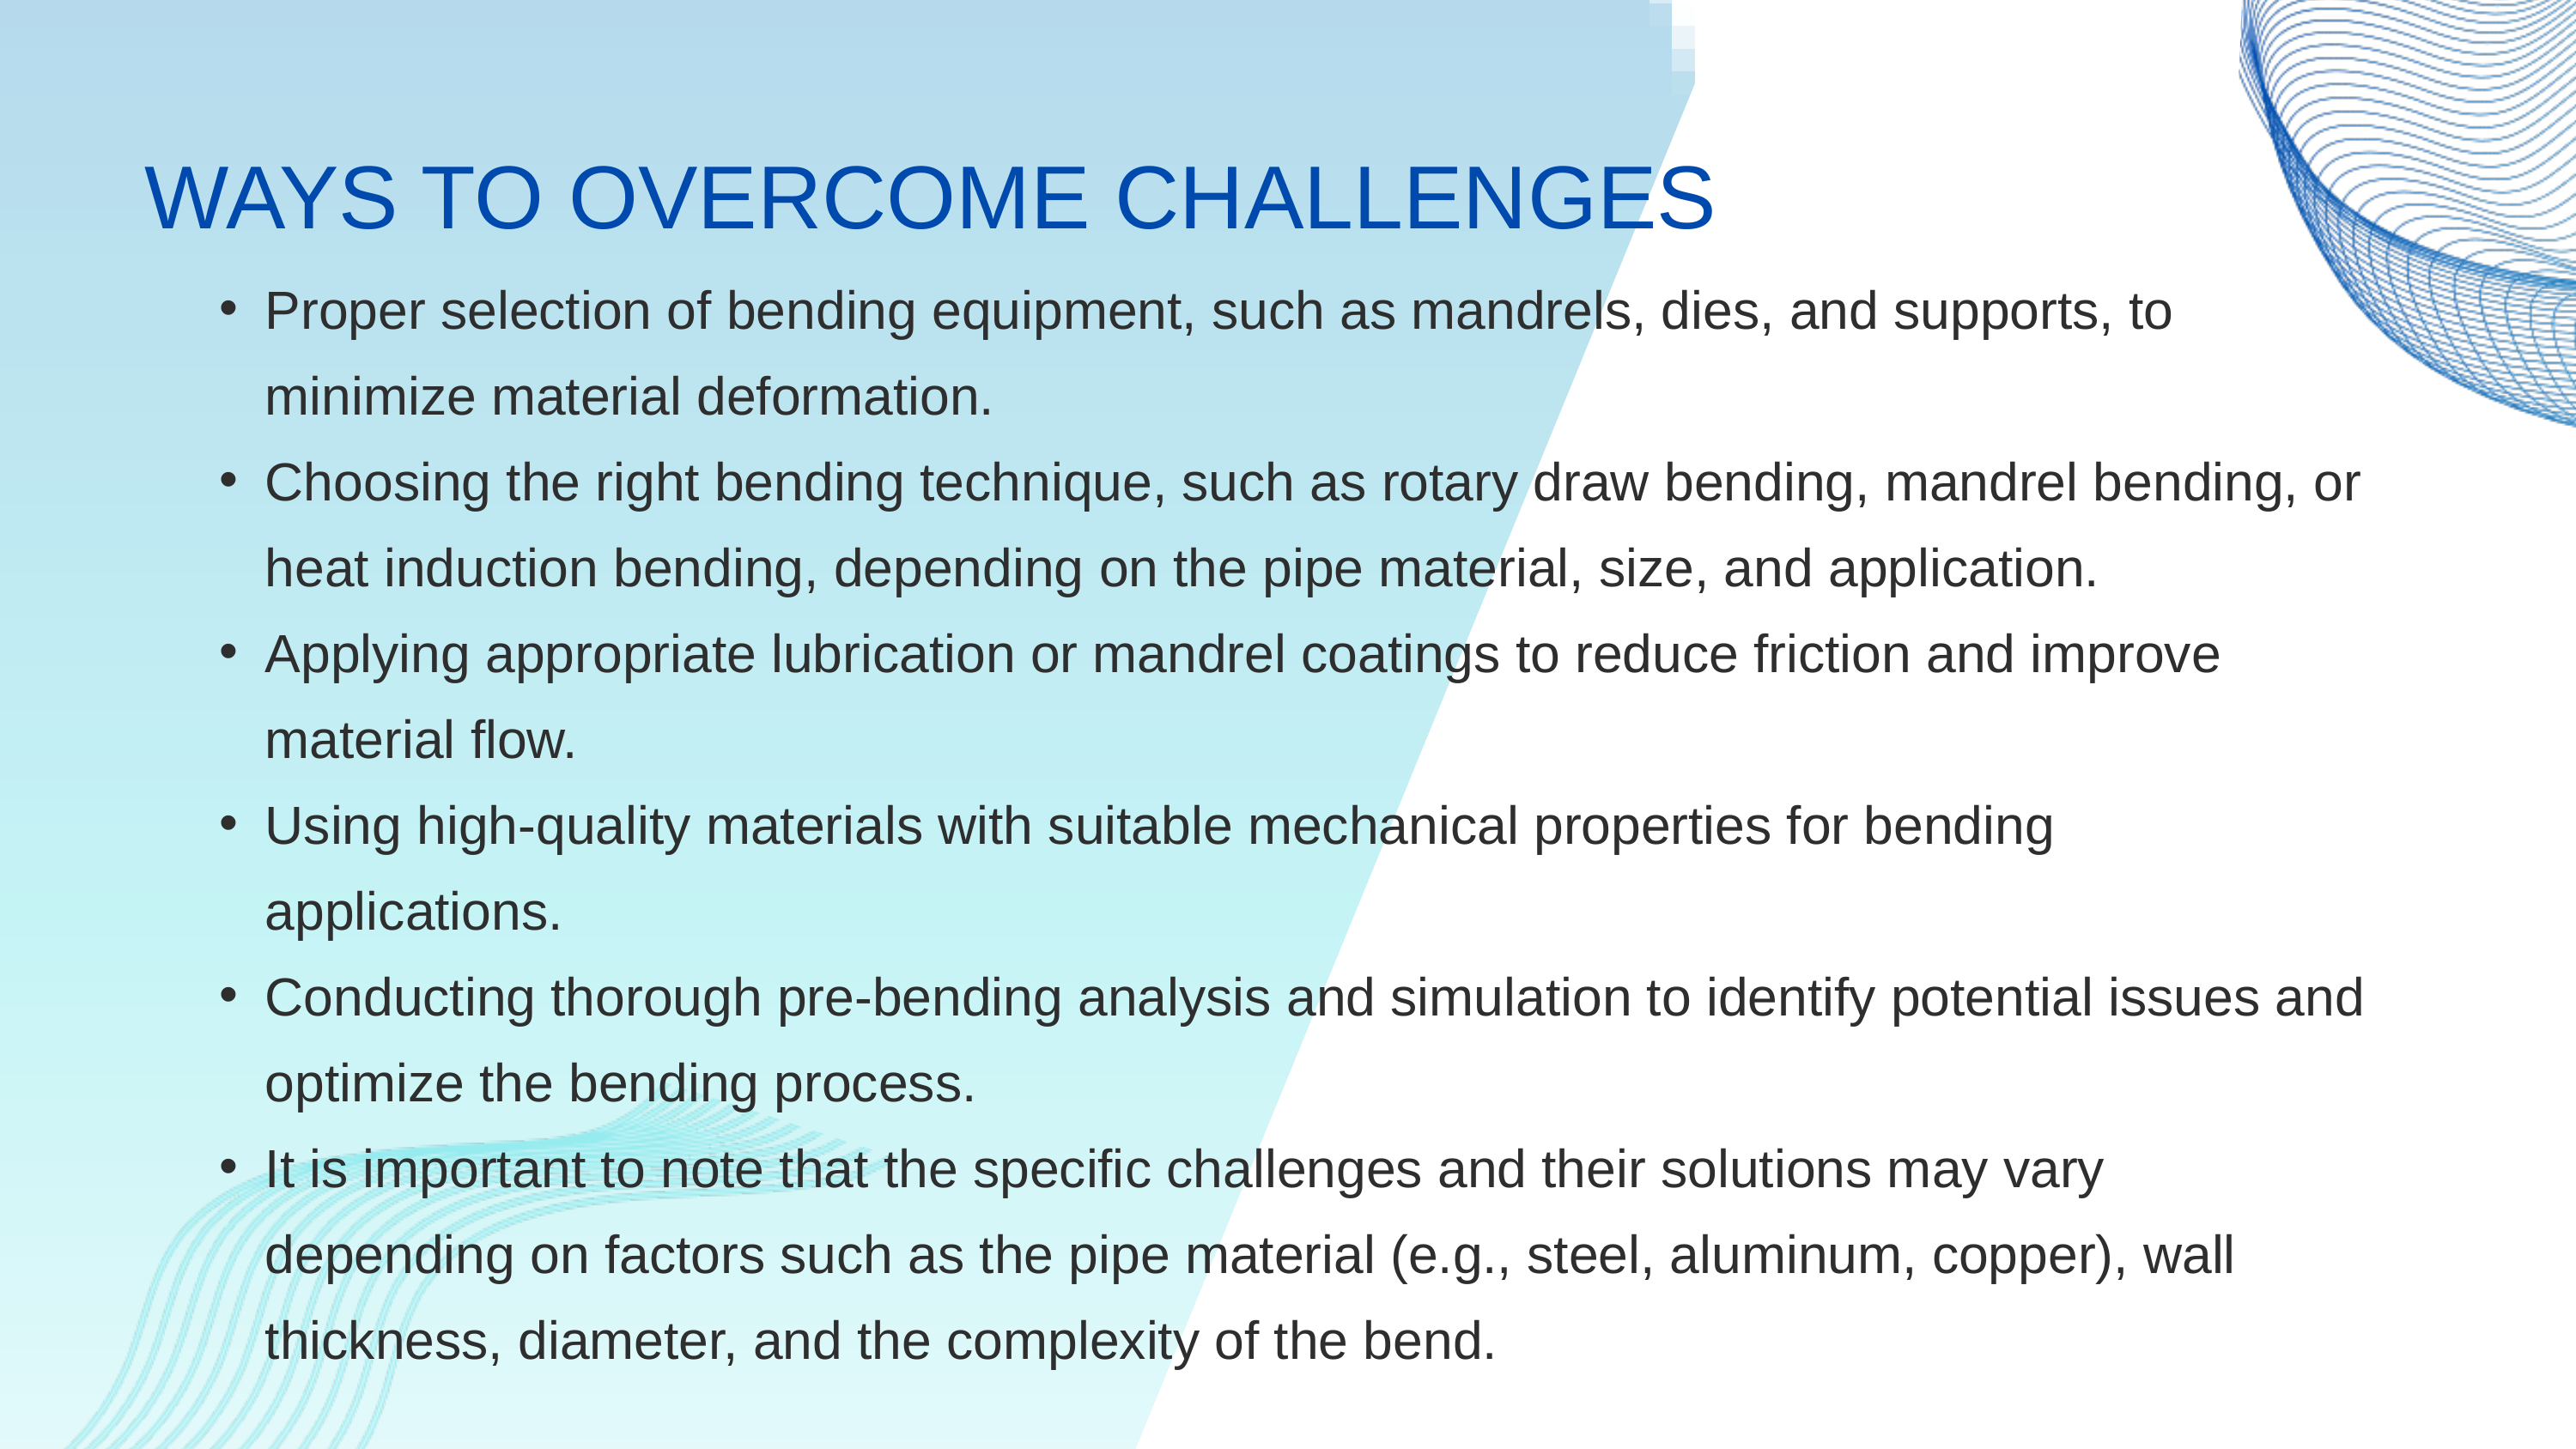

WAYS TO OVERCOME CHALLENGES
Proper selection of bending equipment, such as mandrels, dies, and supports, to minimize material deformation.
Choosing the right bending technique, such as rotary draw bending, mandrel bending, or heat induction bending, depending on the pipe material, size, and application.
Applying appropriate lubrication or mandrel coatings to reduce friction and improve material flow.
Using high-quality materials with suitable mechanical properties for bending applications.
Conducting thorough pre-bending analysis and simulation to identify potential issues and optimize the bending process.
It is important to note that the specific challenges and their solutions may vary depending on factors such as the pipe material (e.g., steel, aluminum, copper), wall thickness, diameter, and the complexity of the bend.